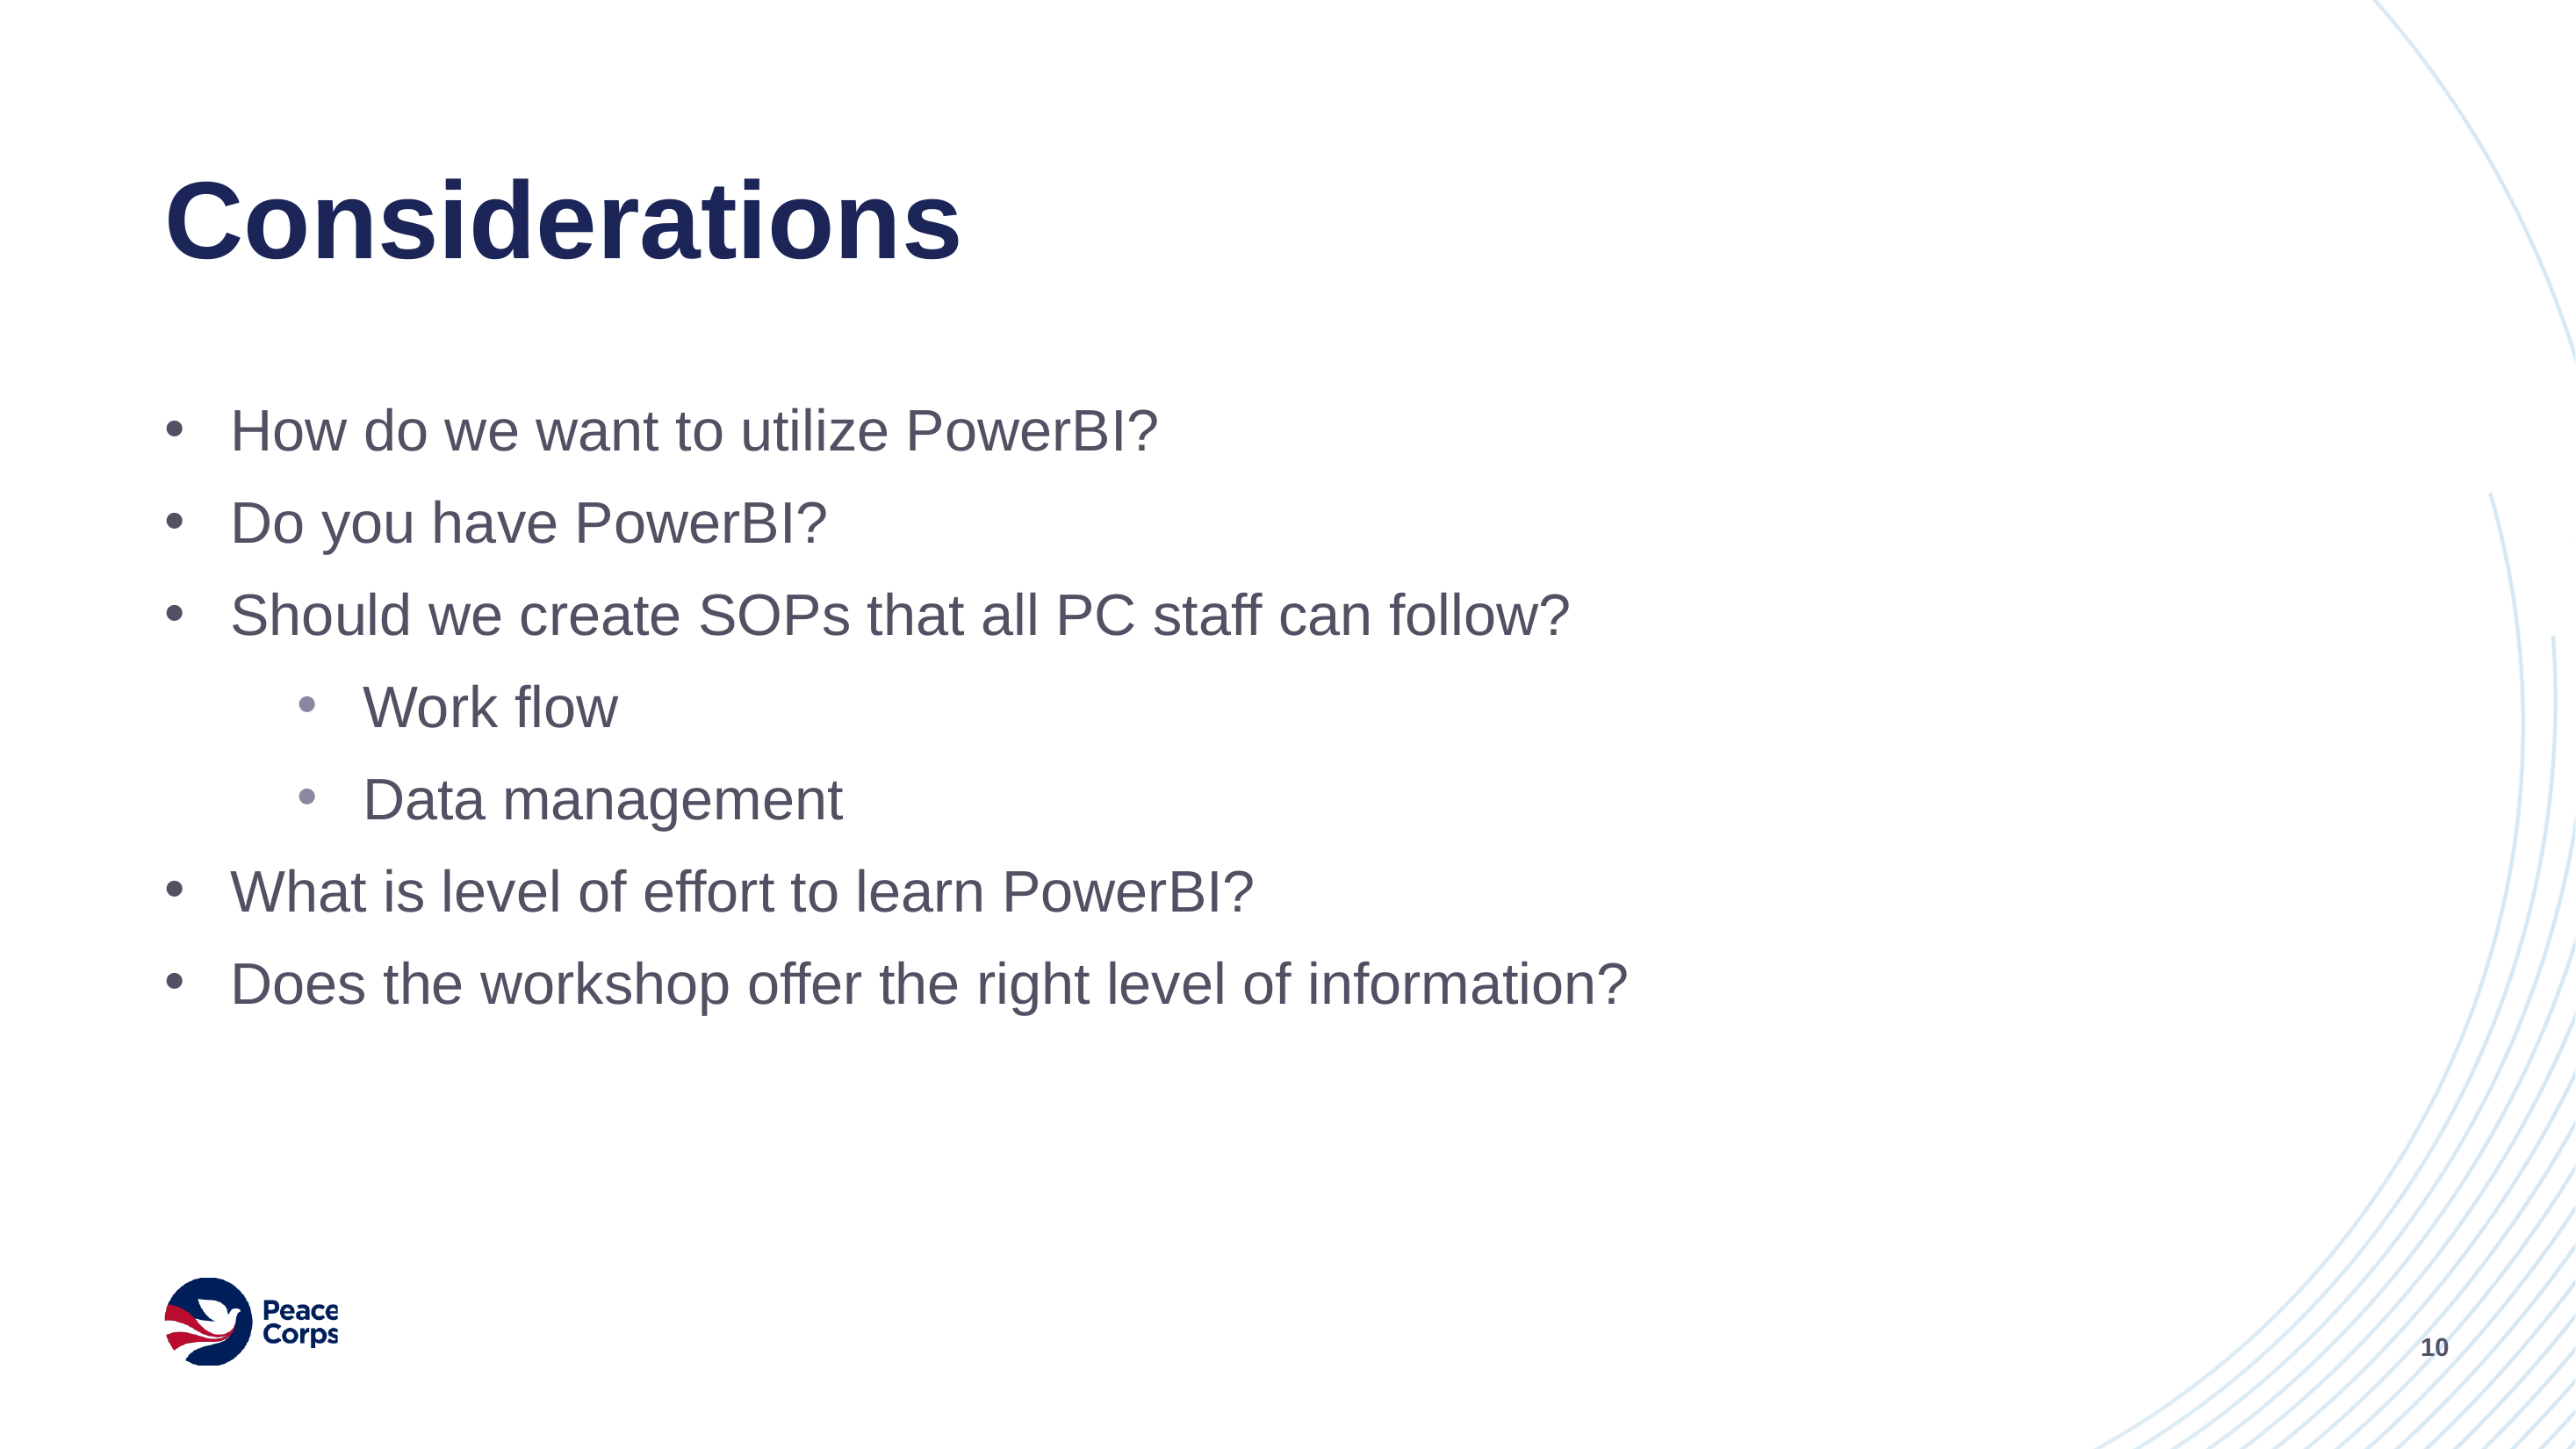

# Considerations
How do we want to utilize PowerBI?
Do you have PowerBI?
Should we create SOPs that all PC staff can follow?
Work flow
Data management
What is level of effort to learn PowerBI?
Does the workshop offer the right level of information?

10